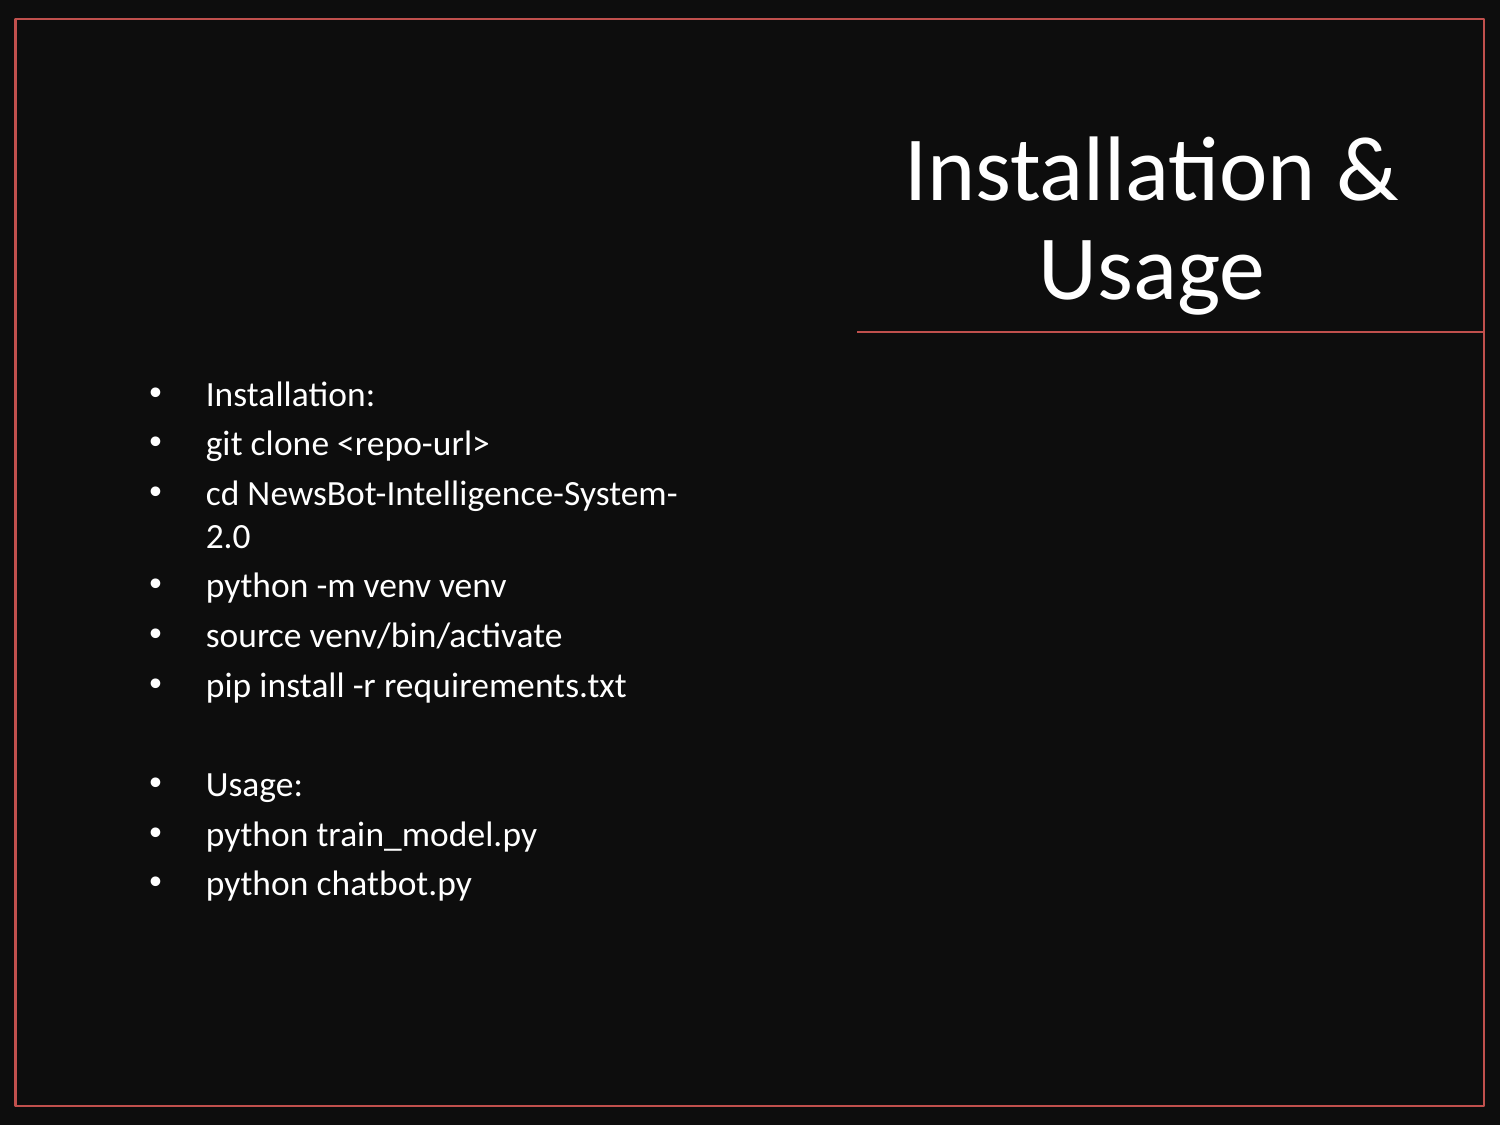

# Installation & Usage
Installation:
git clone <repo-url>
cd NewsBot-Intelligence-System-2.0
python -m venv venv
source venv/bin/activate
pip install -r requirements.txt

Usage:
python train_model.py
python chatbot.py